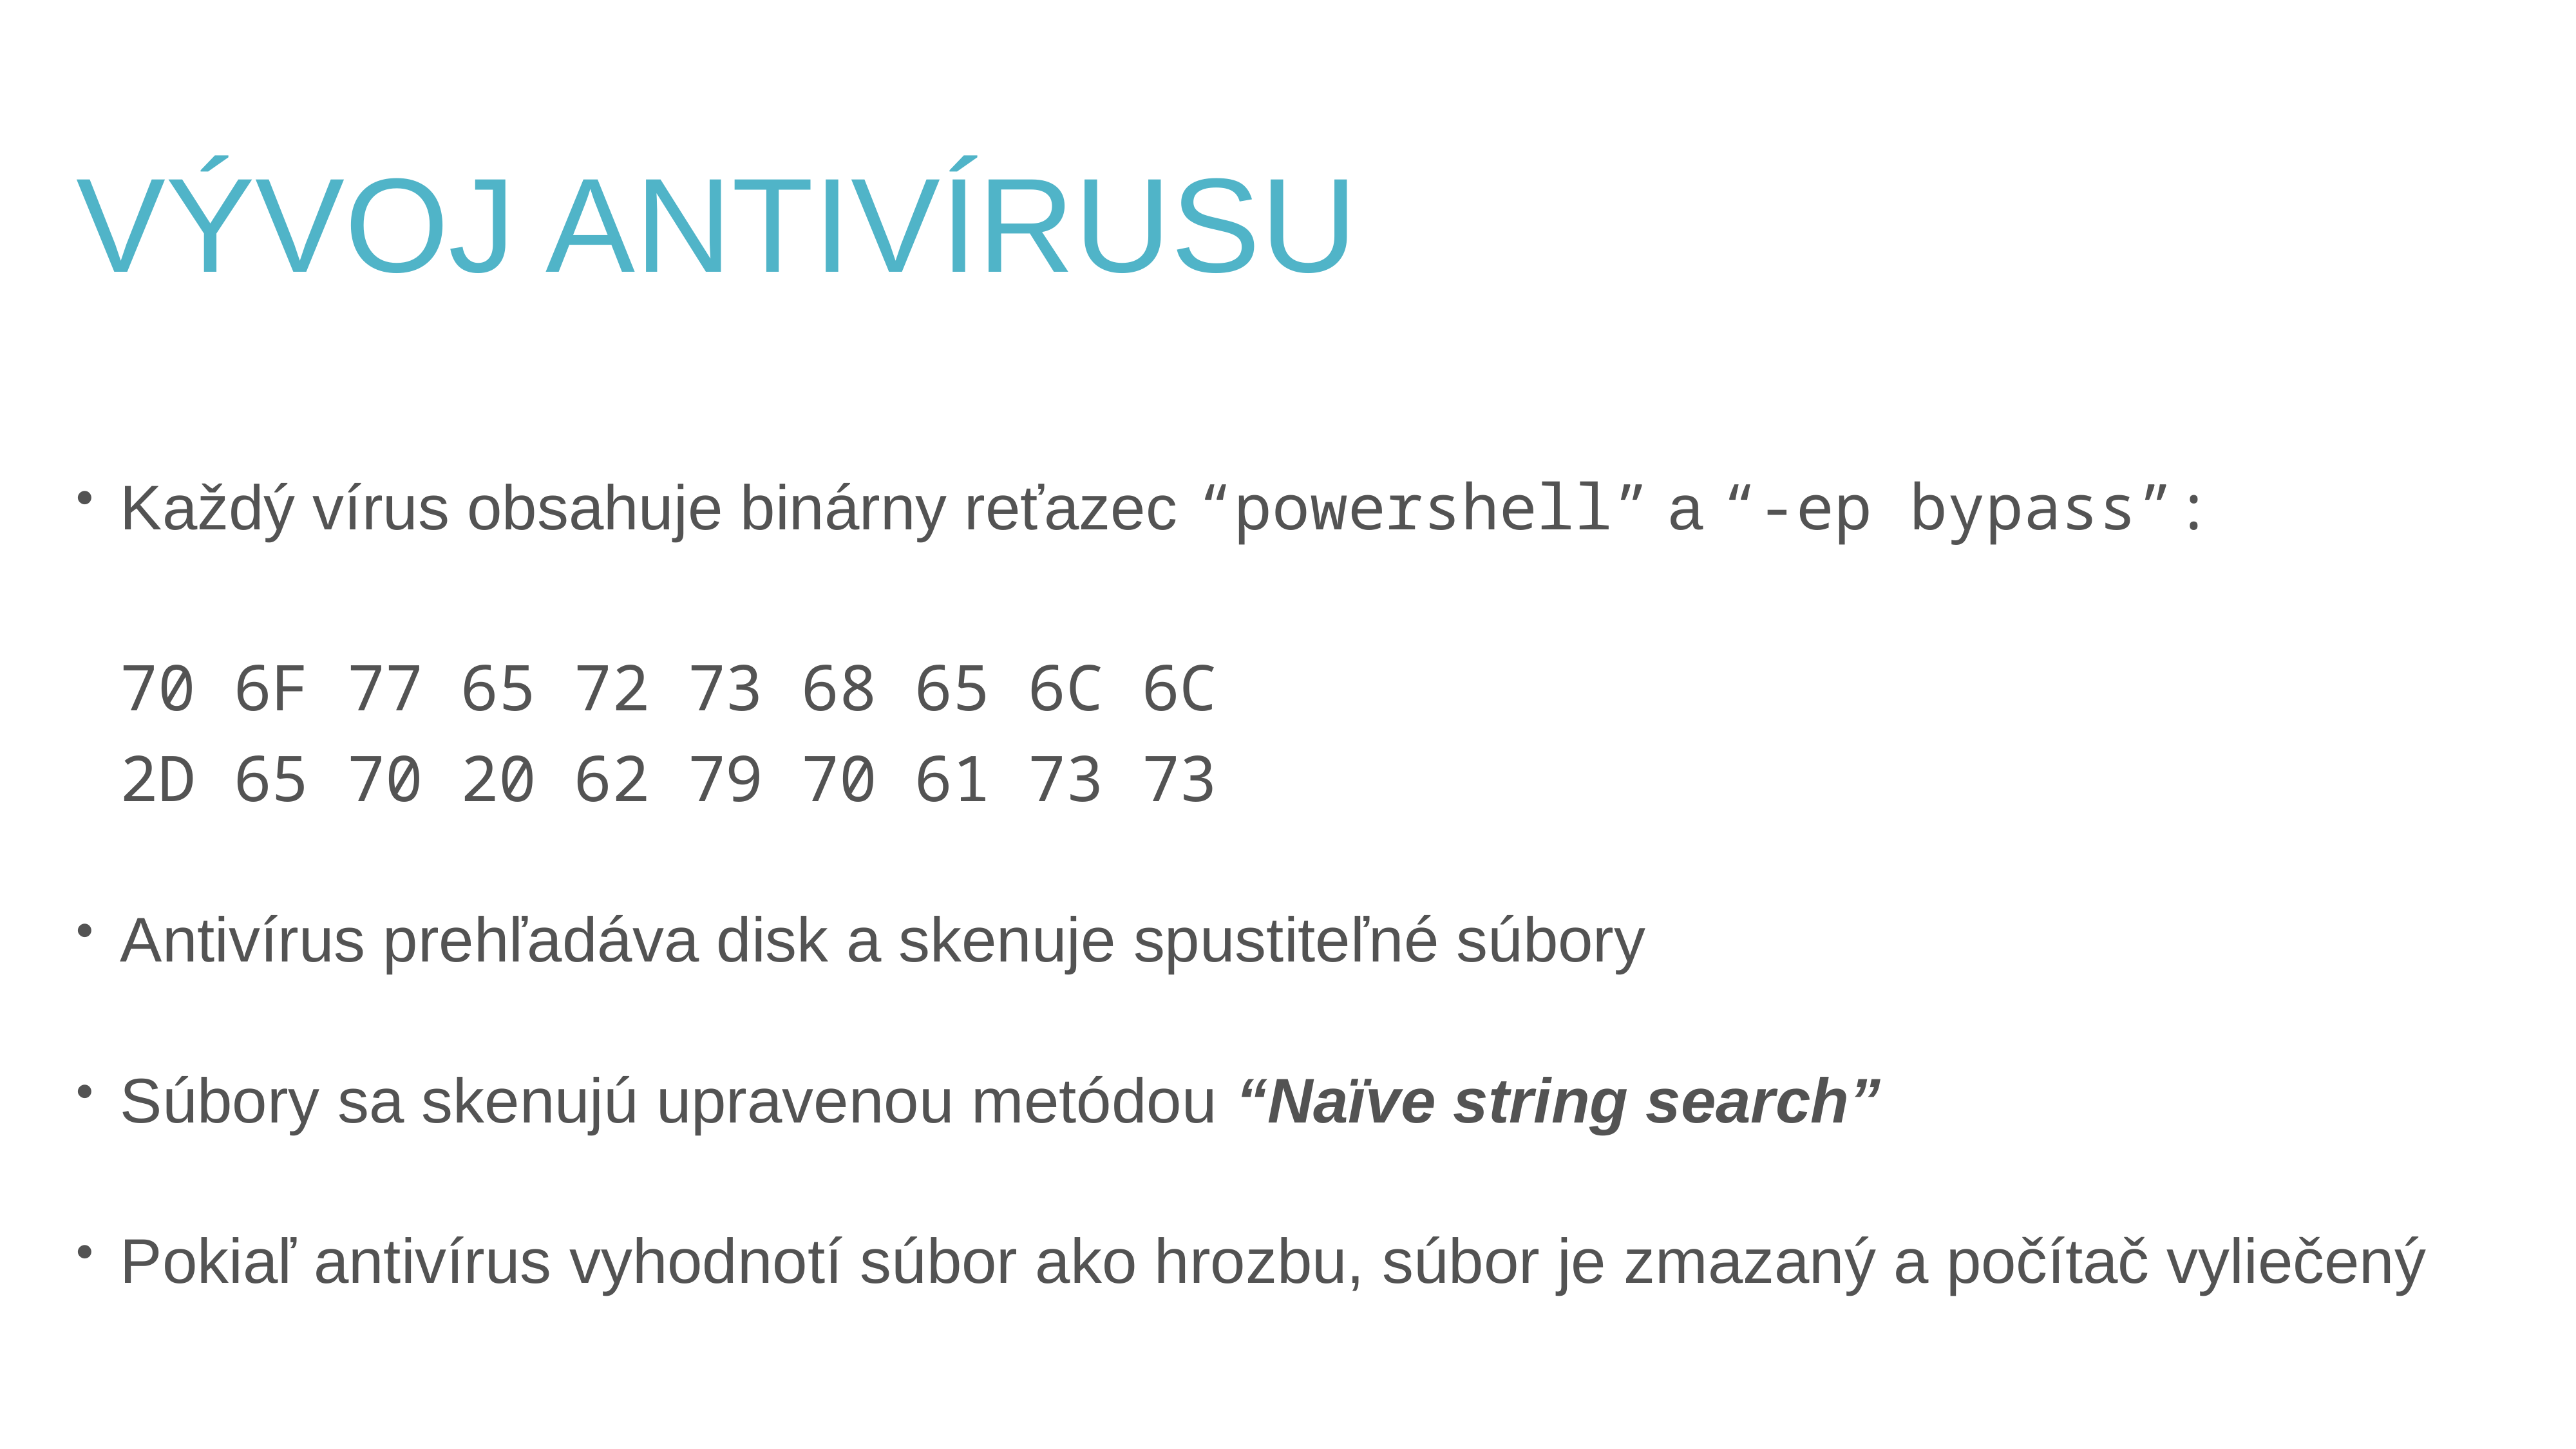

# Vývoj antivírusu
Každý vírus obsahuje binárny reťazec “powershell” a “-ep bypass”:
70 6F 77 65 72 73 68 65 6C 6C
2D 65 70 20 62 79 70 61 73 73
Antivírus prehľadáva disk a skenuje spustiteľné súbory
Súbory sa skenujú upravenou metódou “Naïve string search”
Pokiaľ antivírus vyhodnotí súbor ako hrozbu, súbor je zmazaný a počítač vyliečený